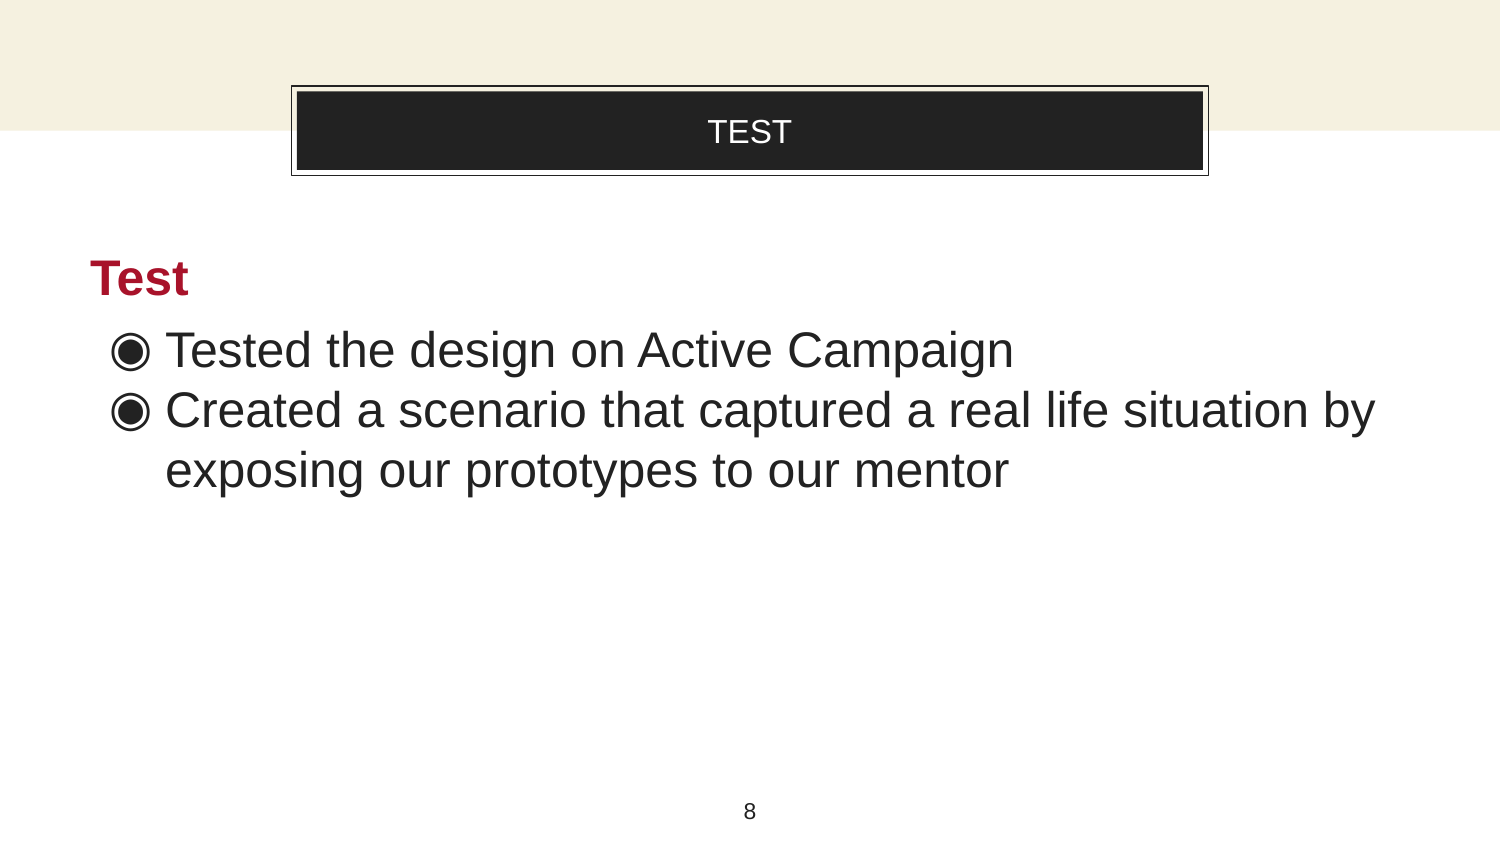

# TEST
Test
Tested the design on Active Campaign
Created a scenario that captured a real life situation by exposing our prototypes to our mentor

8